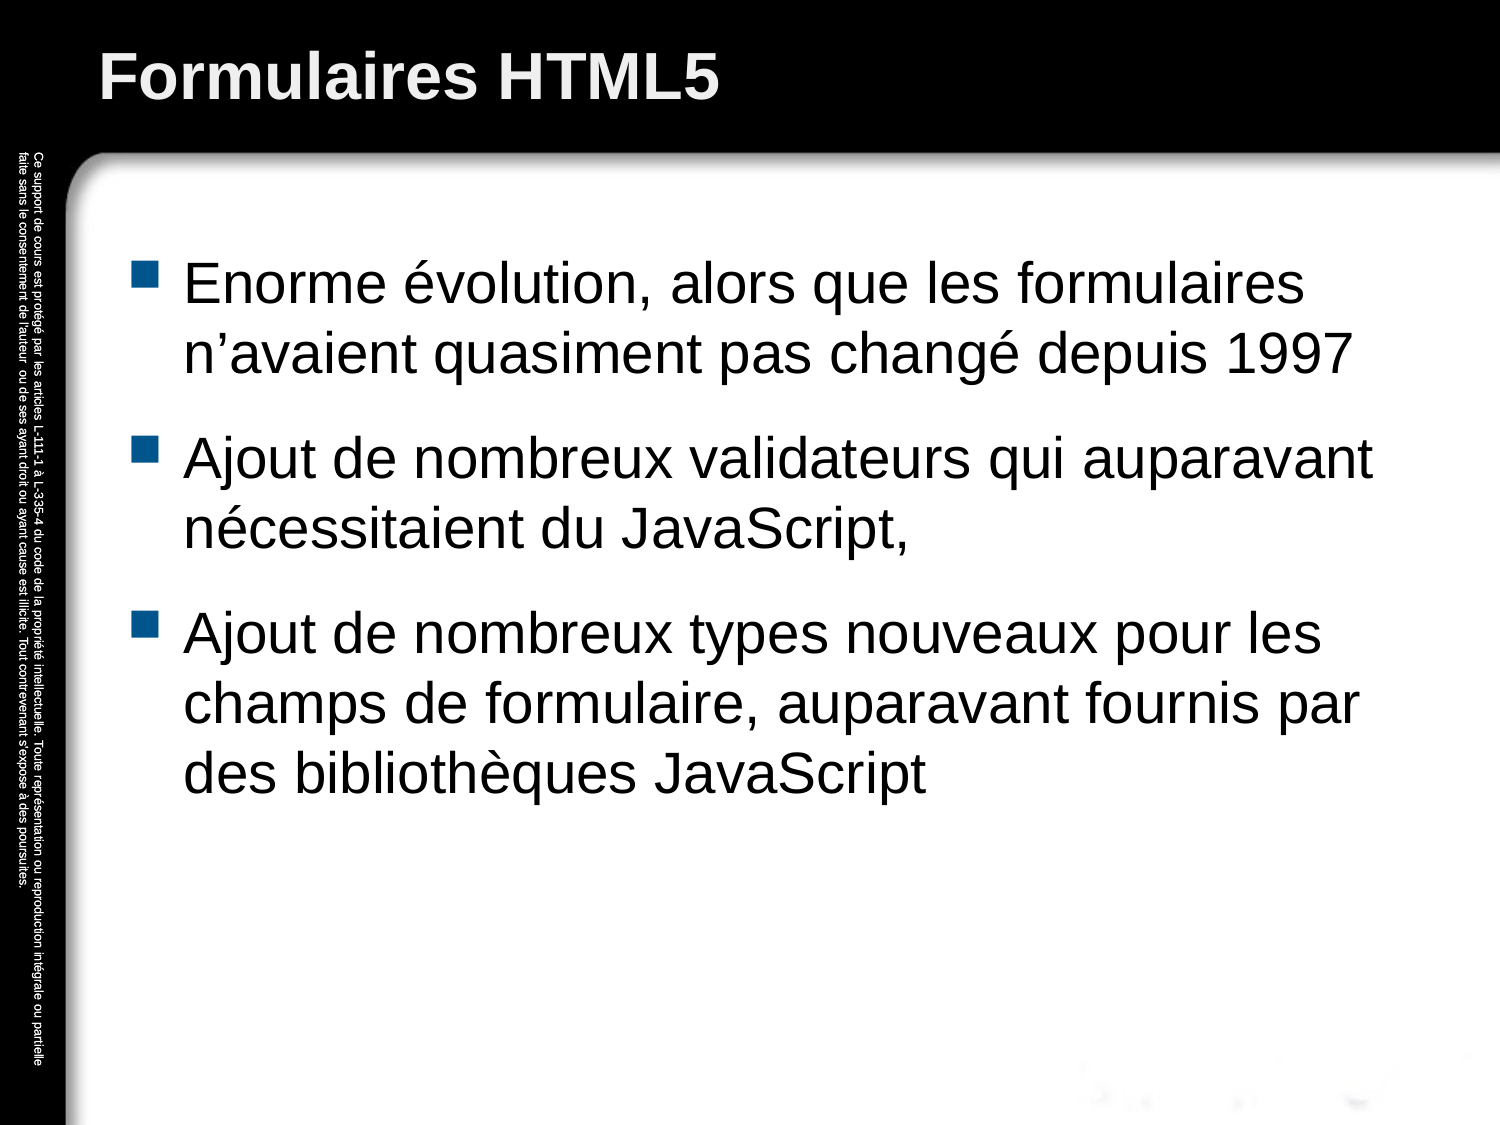

# Formulaires HTML5
Enorme évolution, alors que les formulaires n’avaient quasiment pas changé depuis 1997
Ajout de nombreux validateurs qui auparavant nécessitaient du JavaScript,
Ajout de nombreux types nouveaux pour les champs de formulaire, auparavant fournis par des bibliothèques JavaScript